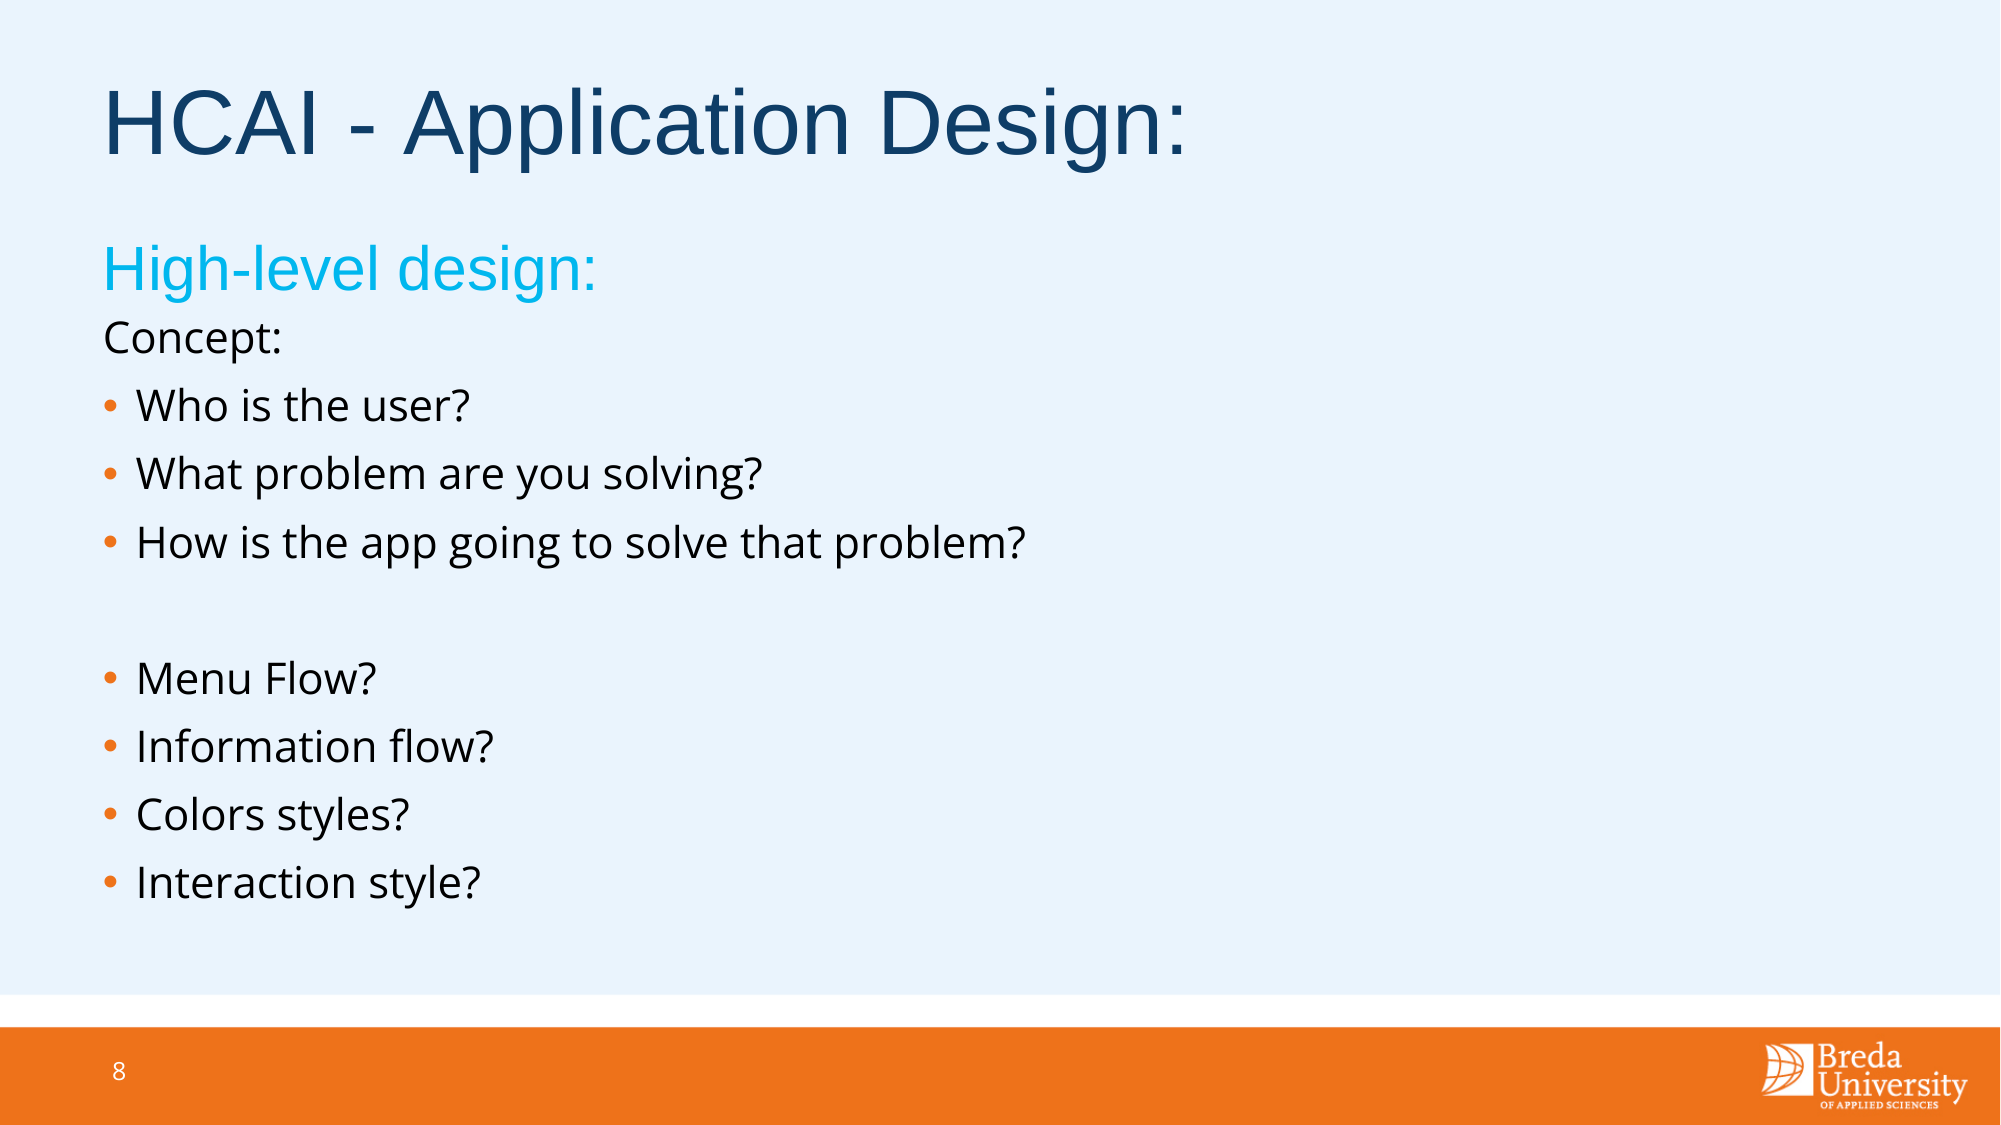

# HCAI - Application Design:
High-level design:
Concept:
Who is the user?
What problem are you solving?
How is the app going to solve that problem?

Menu Flow?
Information flow?
Colors styles?
Interaction style?
8